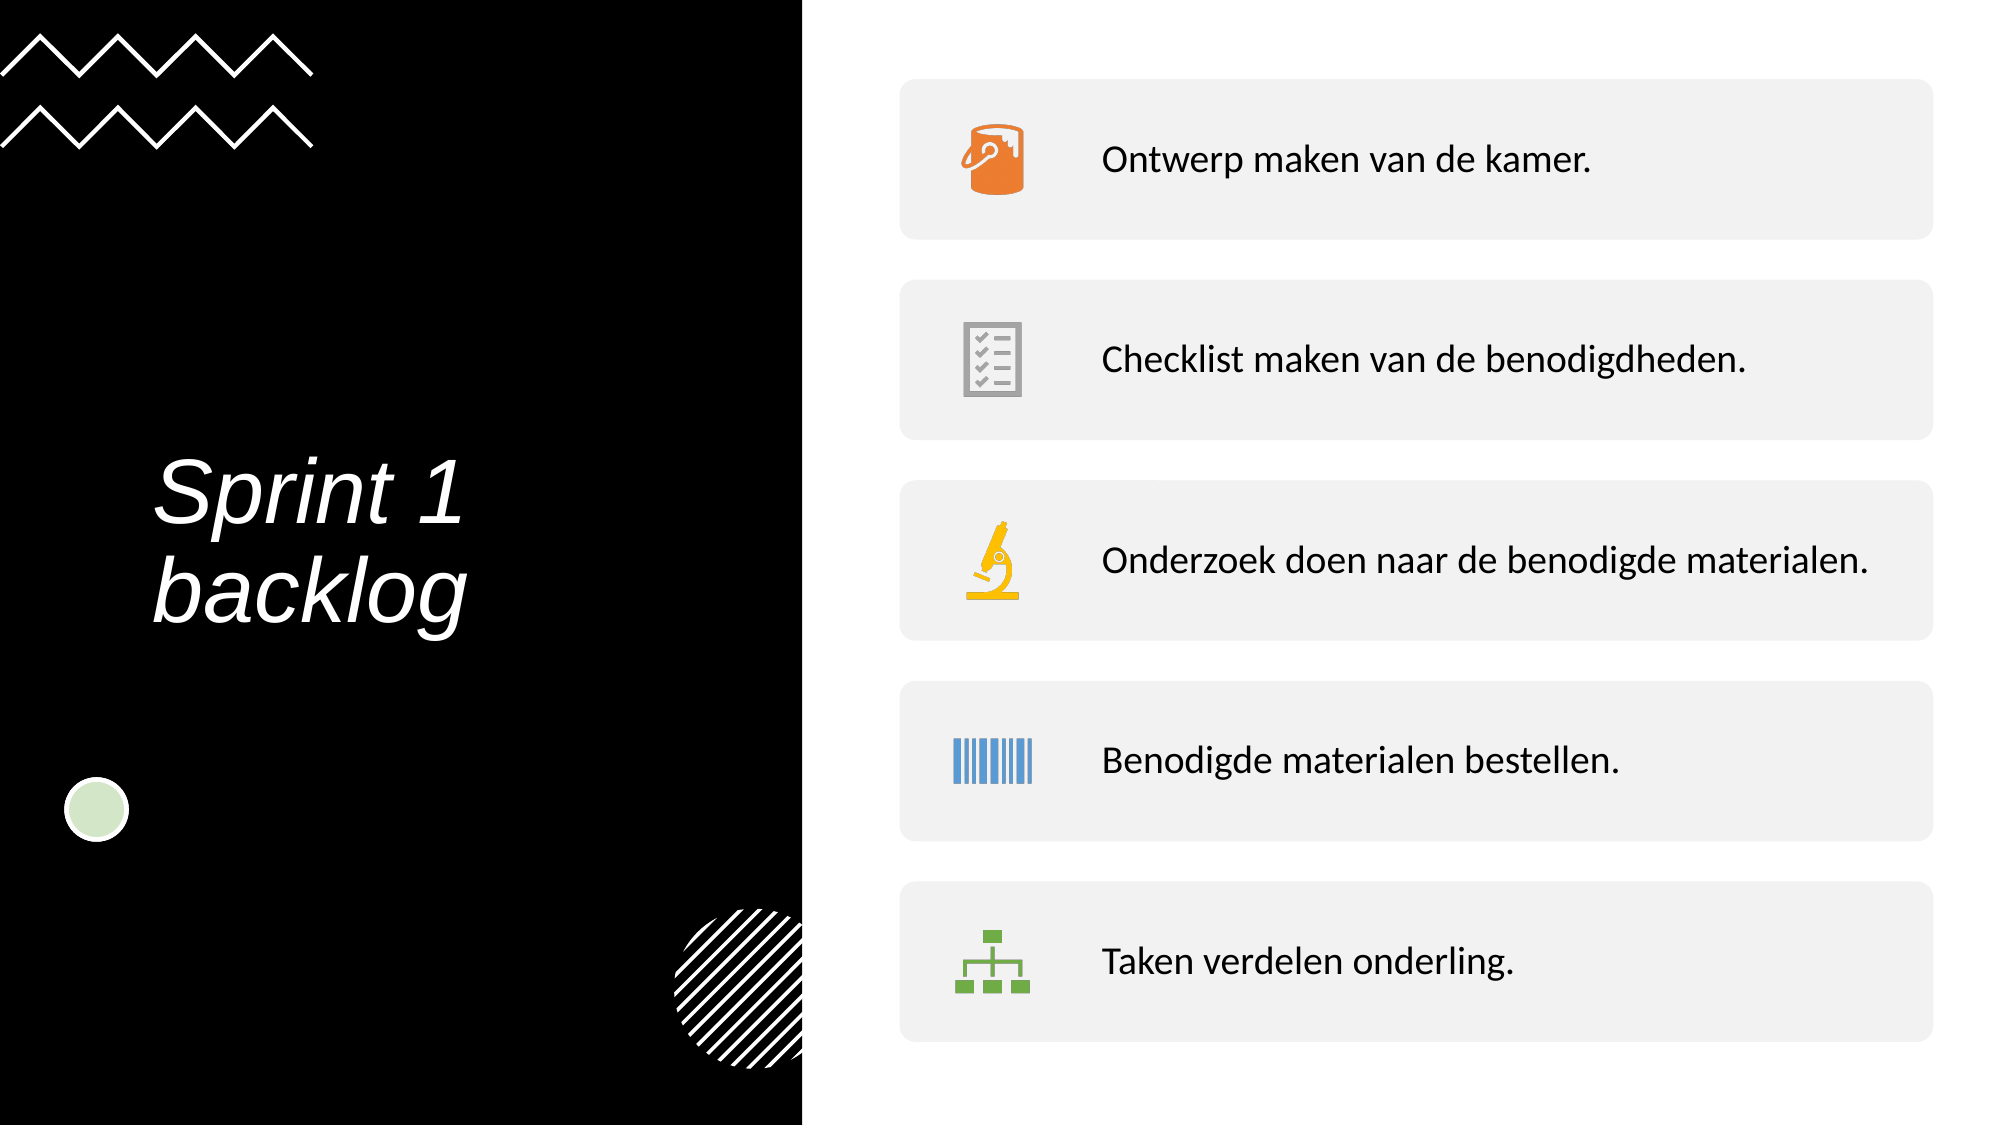

Ontwerp maken van de kamer.
Checklist maken van de benodigdheden.
Onderzoek doen naar de benodigde materialen.
Benodigde materialen bestellen.
Taken verdelen onderling.
# Sprint 1 backlog